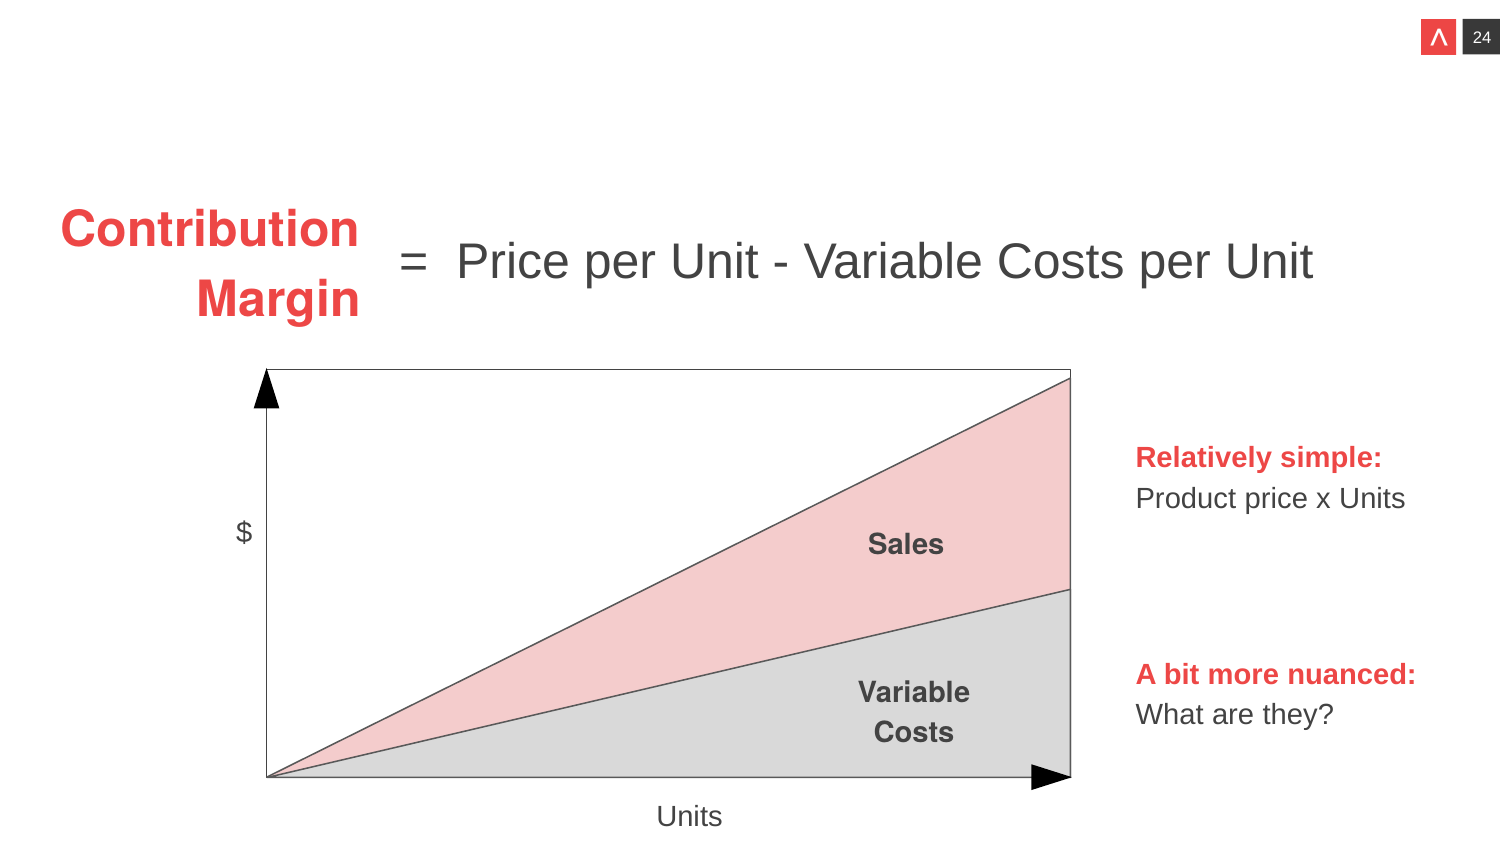

Contribution Margin

=  Price per Unit - Variable Costs per Unit

Relatively simple:
Product price x Units
$
Sales
A bit more nuanced:
What are they?
Variable
Costs

Units